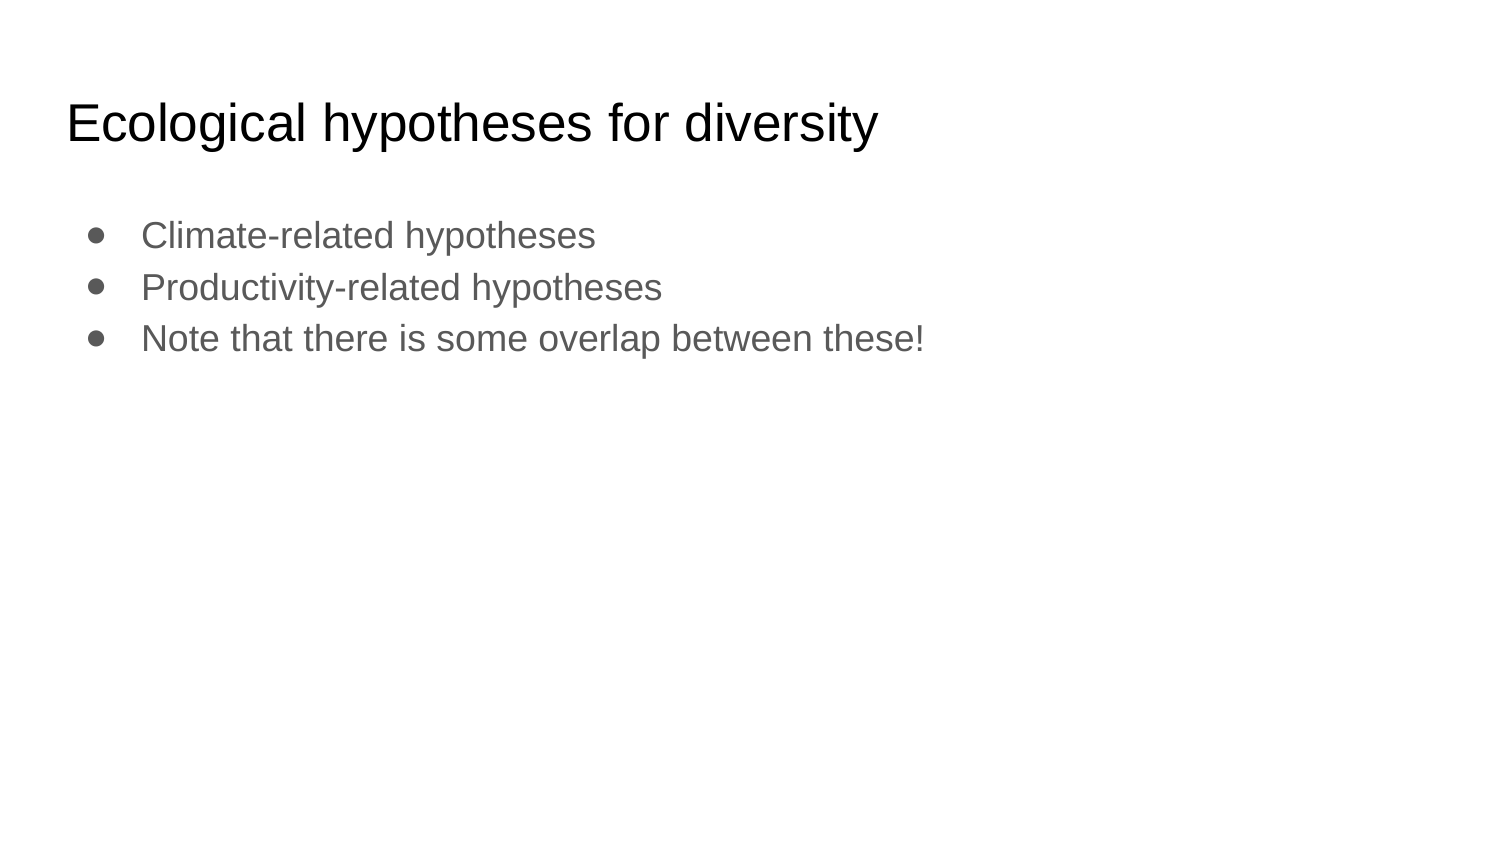

# Ecological hypotheses for diversity
Climate-related hypotheses
Productivity-related hypotheses
Note that there is some overlap between these!